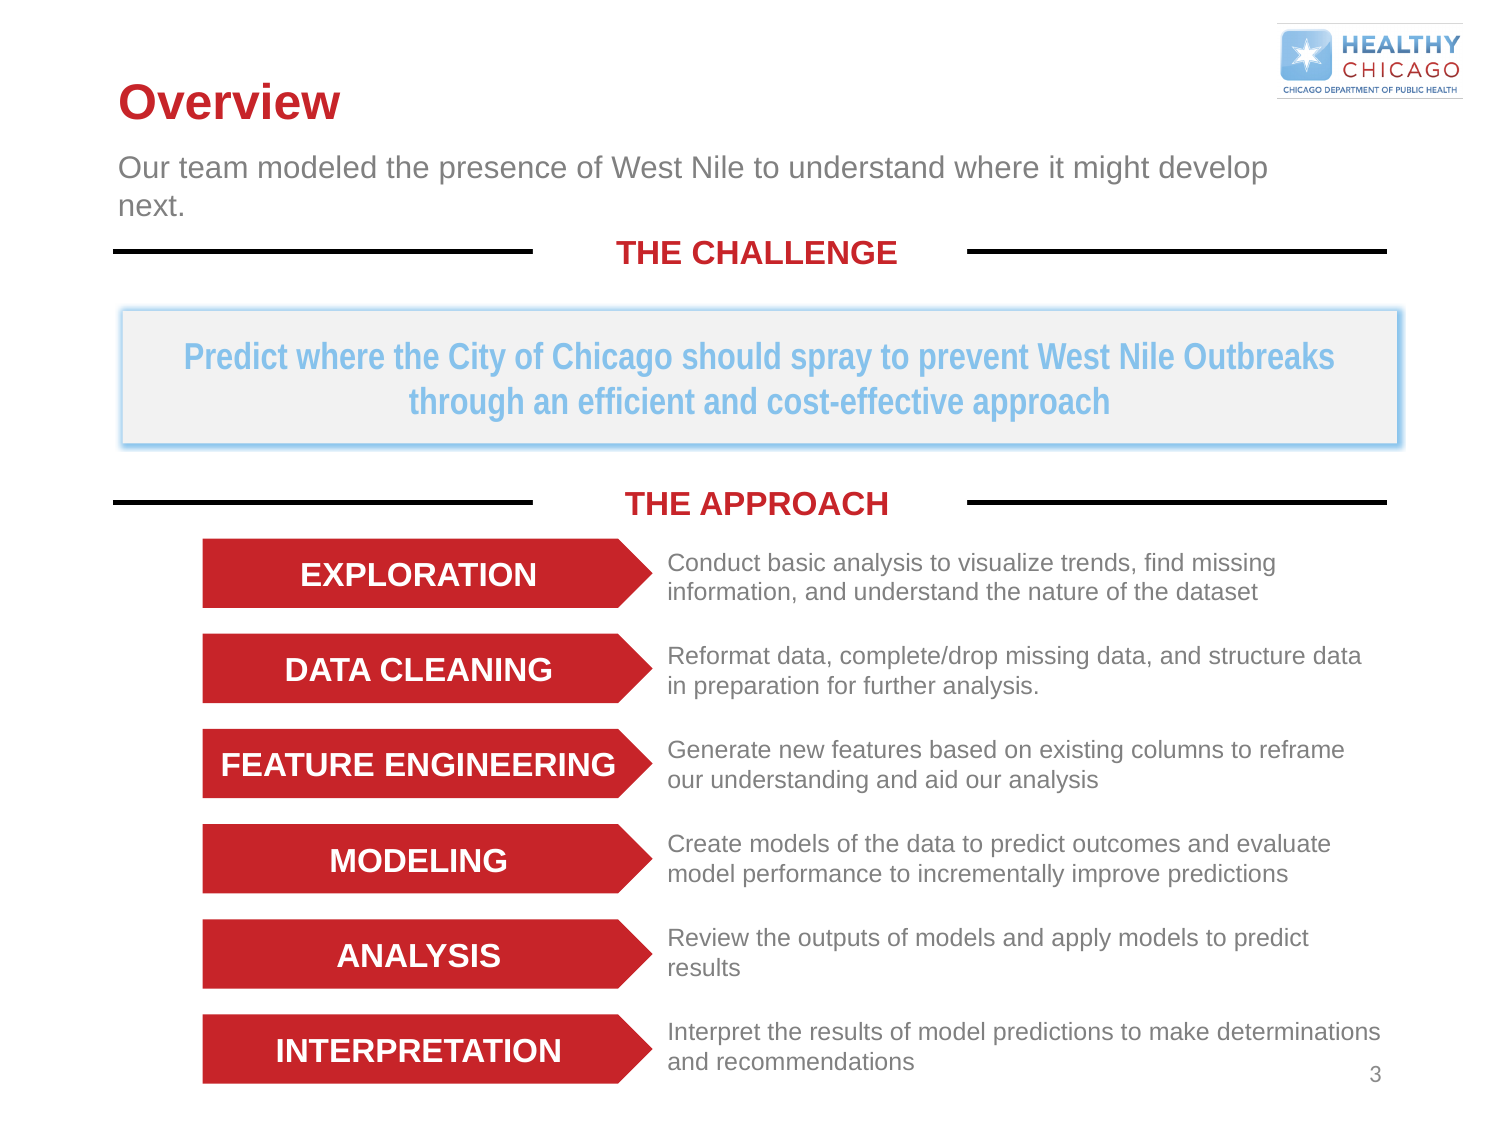

# Overview
Our team modeled the presence of West Nile to understand where it might develop next.
THE CHALLENGE
Predict where the City of Chicago should spray to prevent West Nile Outbreaks through an efficient and cost-effective approach
THE APPROACH
EXPLORATION
Conduct basic analysis to visualize trends, find missing information, and understand the nature of the dataset
Reformat data, complete/drop missing data, and structure data in preparation for further analysis.
DATA CLEANING
Generate new features based on existing columns to reframe our understanding and aid our analysis
FEATURE ENGINEERING
Create models of the data to predict outcomes and evaluate model performance to incrementally improve predictions
MODELING
Review the outputs of models and apply models to predict results
ANALYSIS
Interpret the results of model predictions to make determinations and recommendations
INTERPRETATION
3